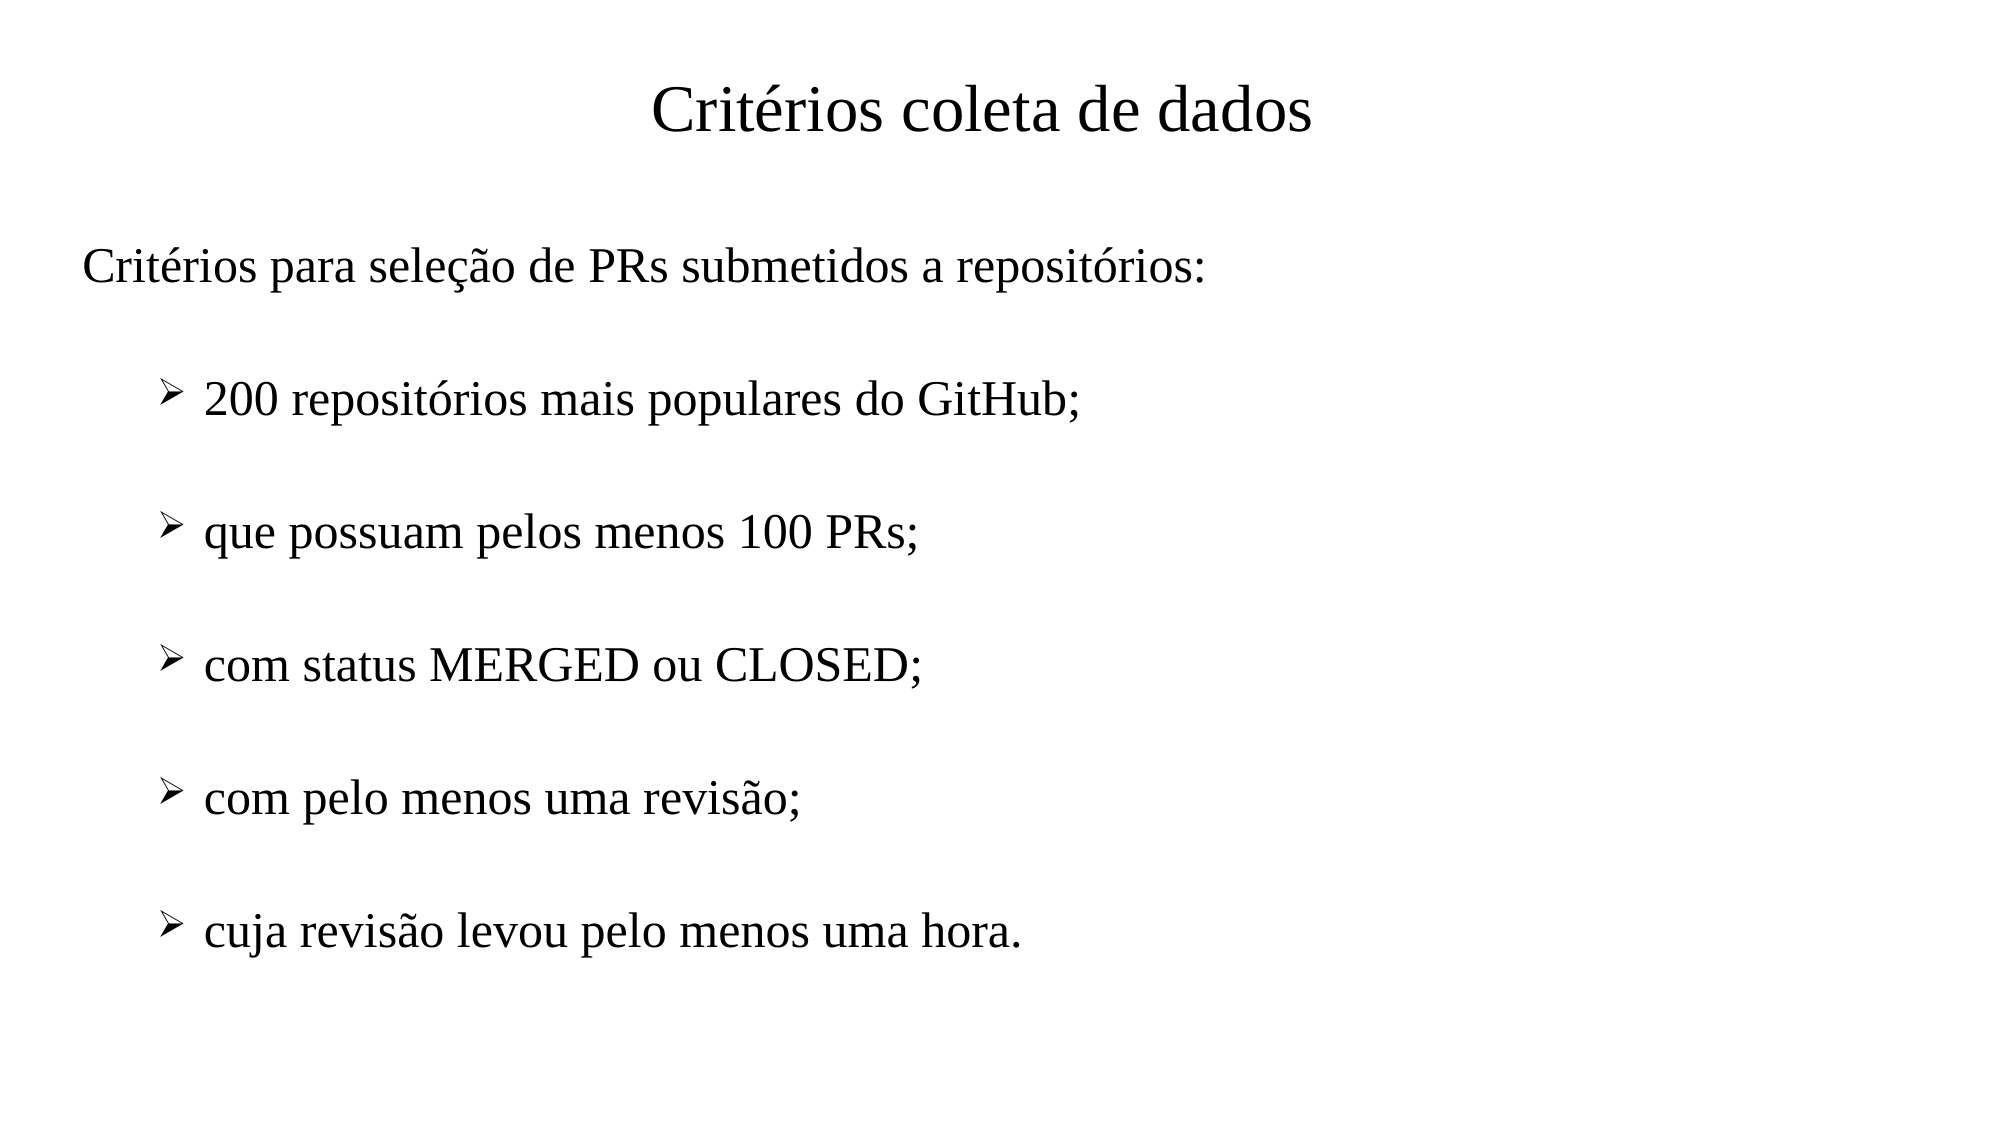

Critérios coleta de dados

Critérios para seleção de PRs submetidos a repositórios:

200 repositórios mais populares do GitHub;

que possuam pelos menos 100 PRs;

com status MERGED ou CLOSED;

com pelo menos uma revisão;

cuja revisão levou pelo menos uma hora.